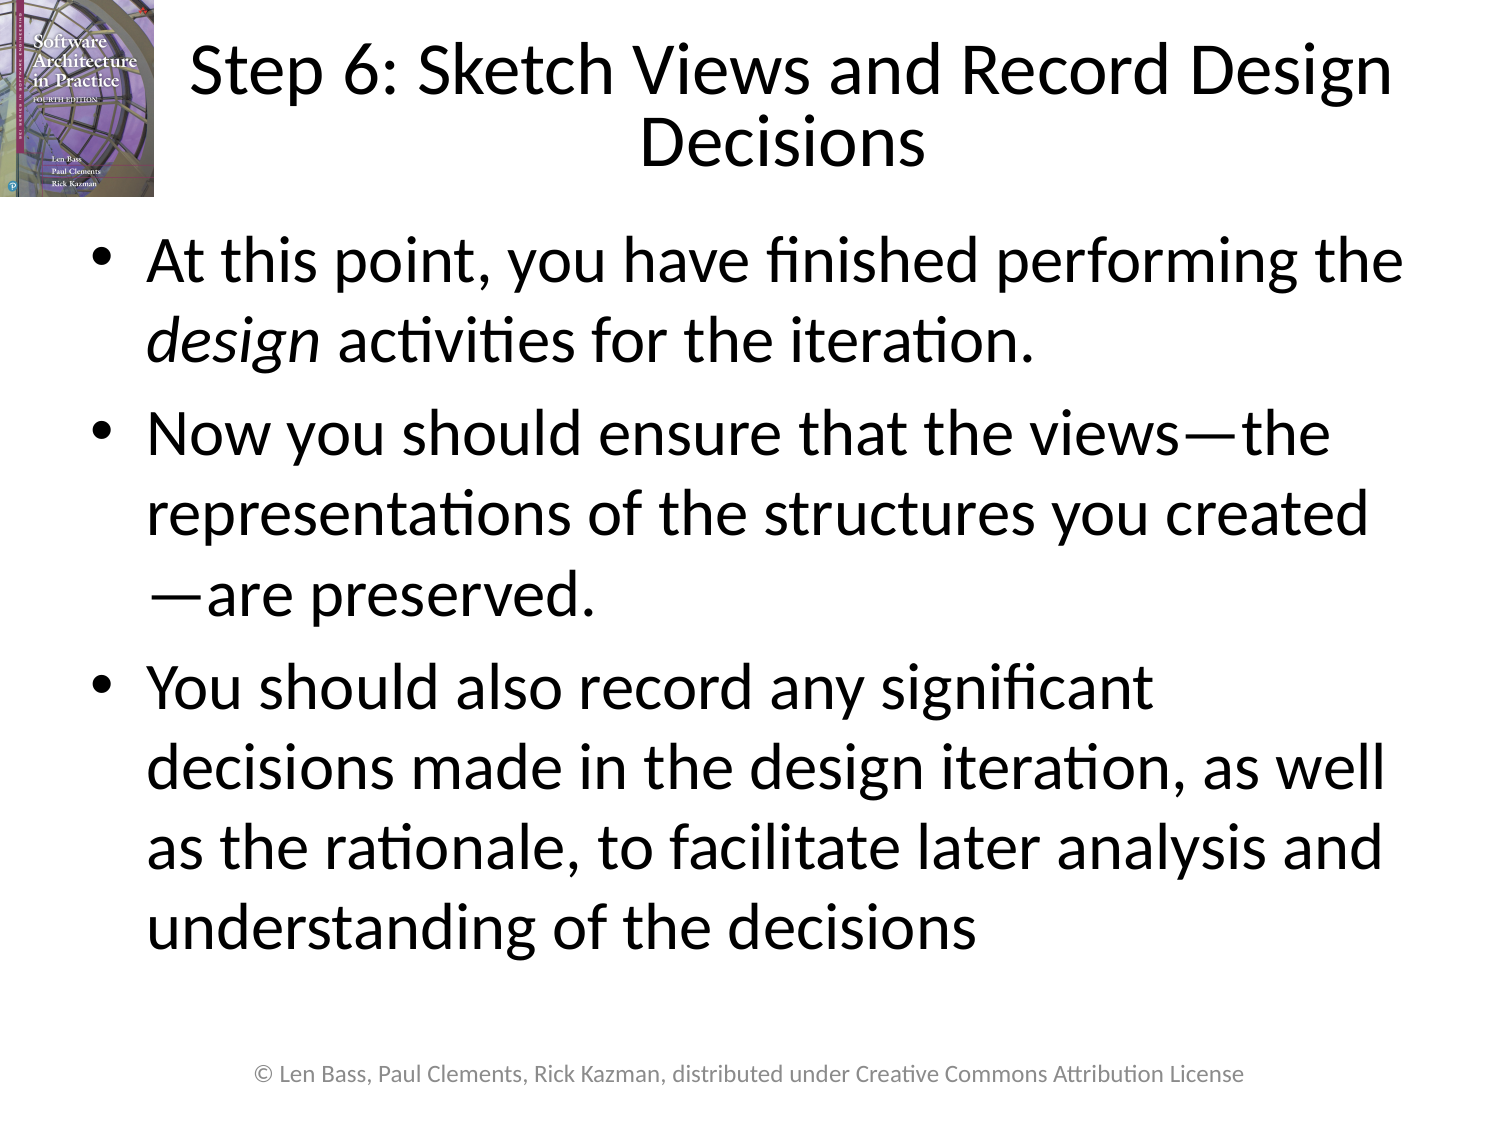

# Step 6: Sketch Views and Record Design Decisions
At this point, you have finished performing the design activities for the iteration.
Now you should ensure that the views—the representations of the structures you created—are preserved.
You should also record any significant decisions made in the design iteration, as well as the rationale, to facilitate later analysis and understanding of the decisions

© Len Bass, Paul Clements, Rick Kazman, distributed under Creative Commons Attribution License